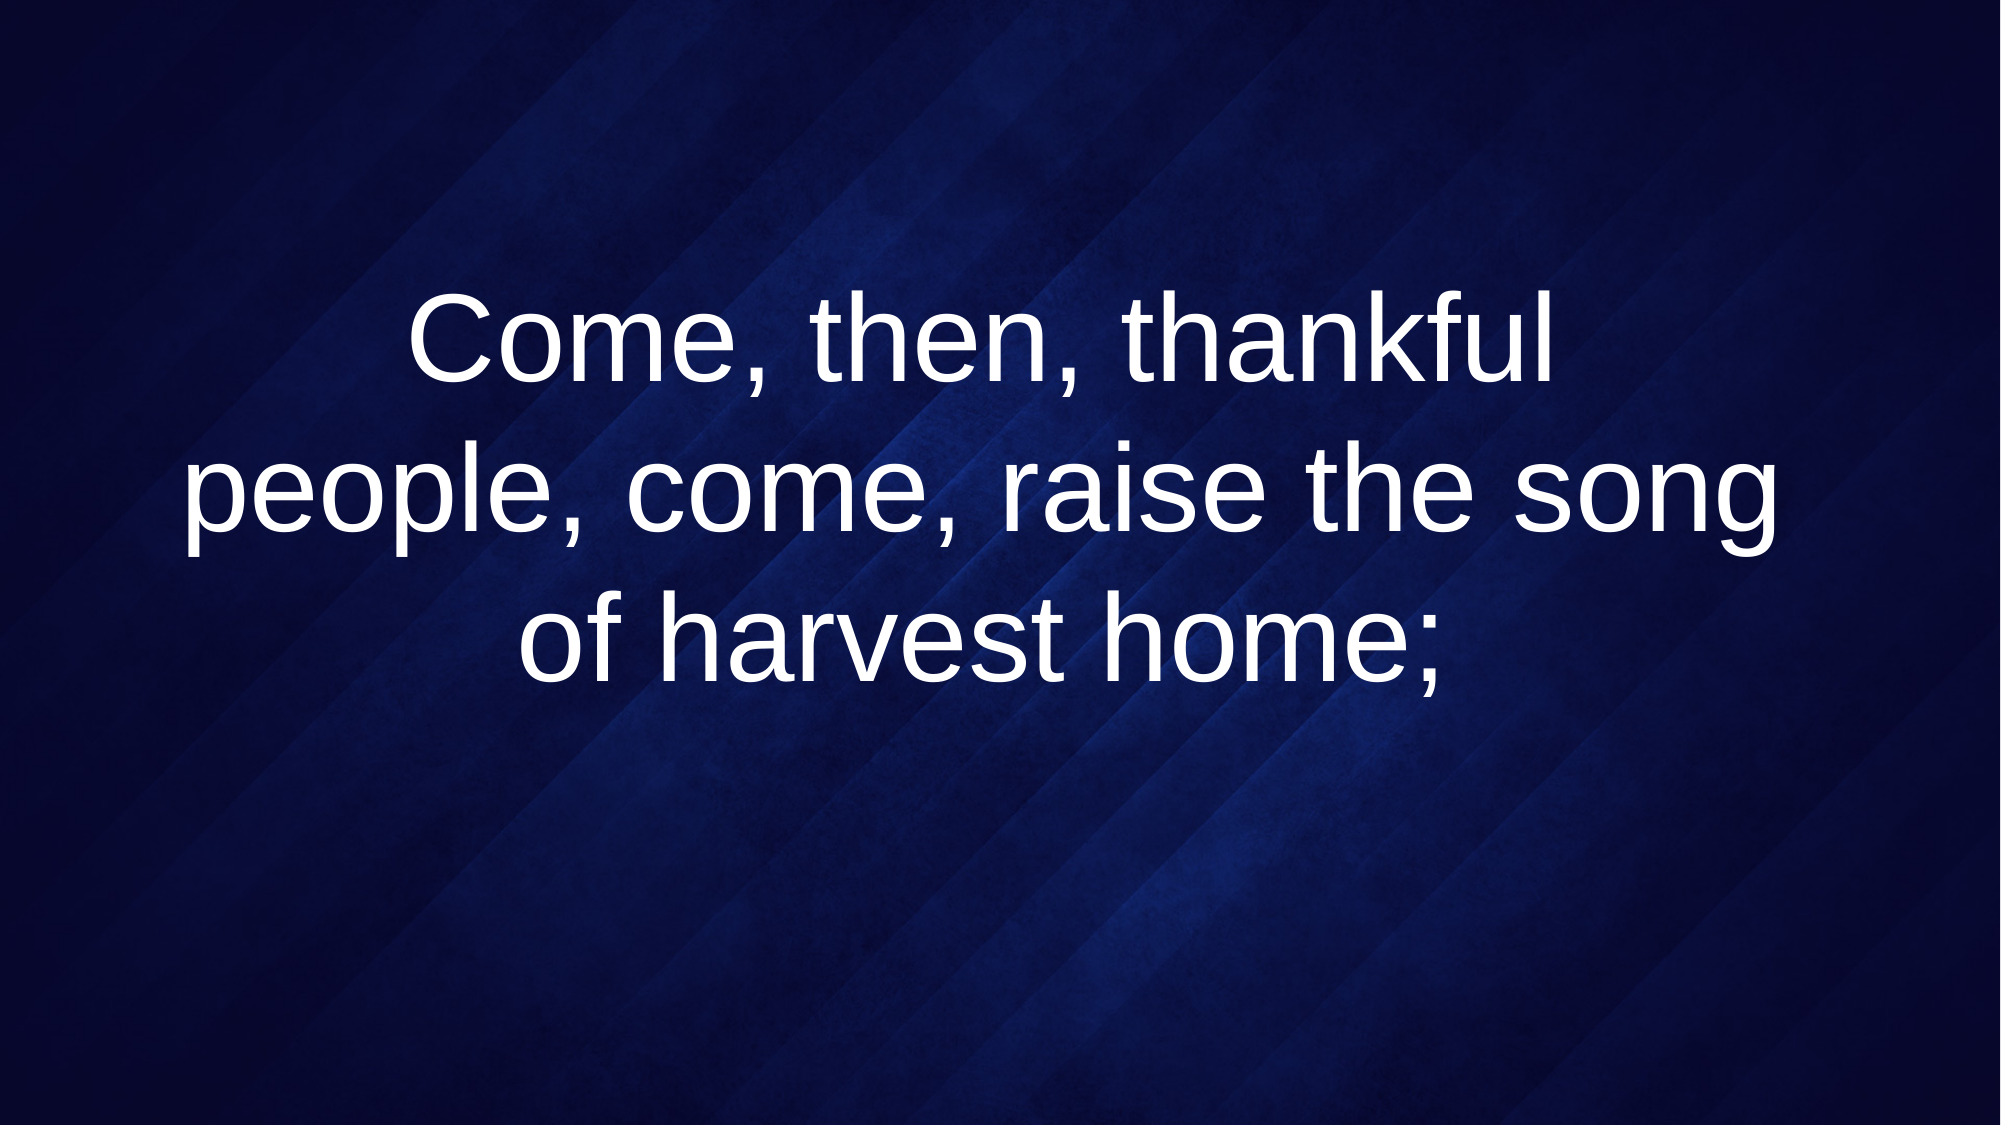

# Come, then, thankful people, come, raise the song of harvest home;